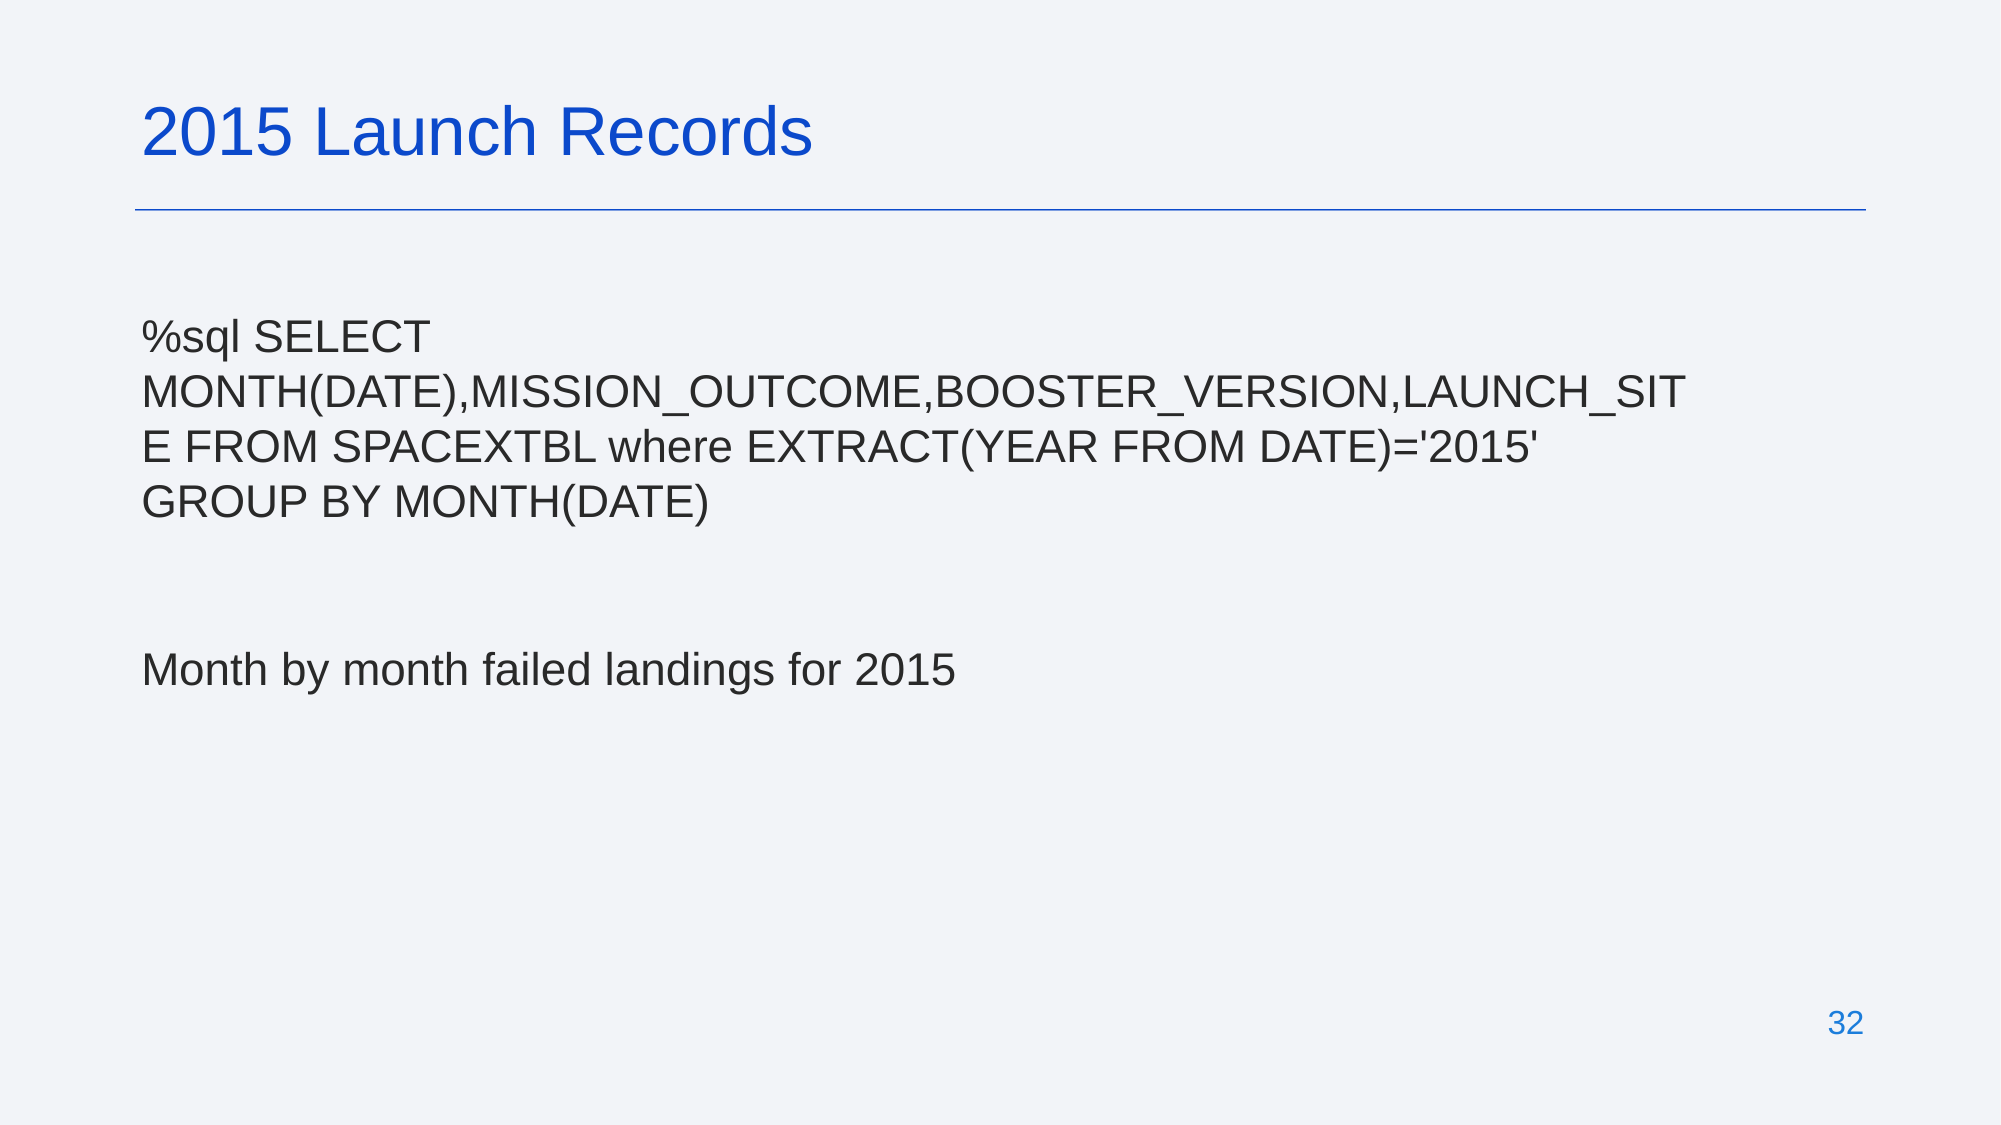

2015 Launch Records
%sql SELECT MONTH(DATE),MISSION_OUTCOME,BOOSTER_VERSION,LAUNCH_SITE FROM SPACEXTBL where EXTRACT(YEAR FROM DATE)='2015' GROUP BY MONTH(DATE)

Month by month failed landings for 2015
32